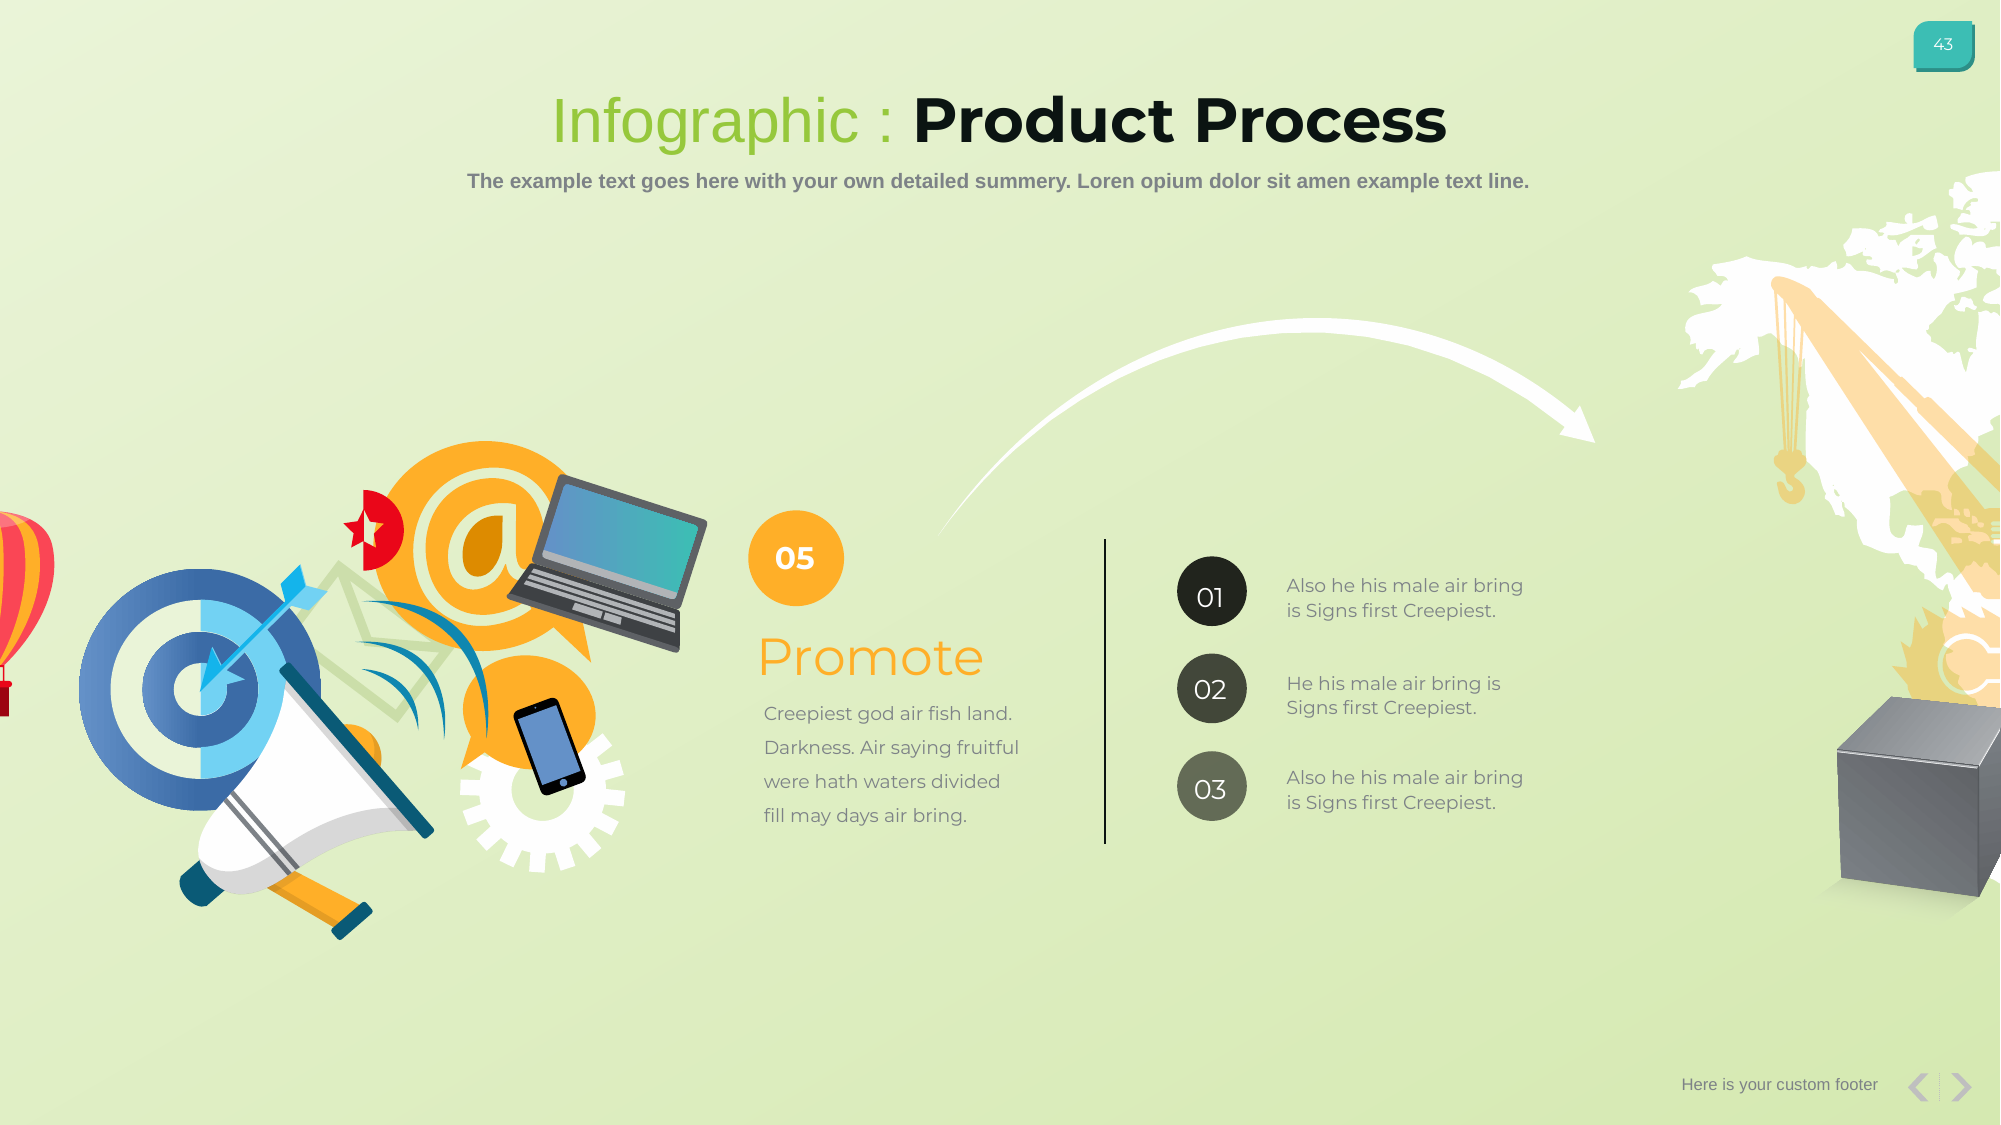

Infographic : Product Process
The example text goes here with your own detailed summery. Loren opium dolor sit amen example text line.

05

Also he his male air bring is Signs first Creepiest.
01

Promote

02
He his male air bring is Signs first Creepiest.
Creepiest god air fish land. Darkness. Air saying fruitful were hath waters divided fill may days air bring.

03
Also he his male air bring is Signs first Creepiest.
Here is your custom footer